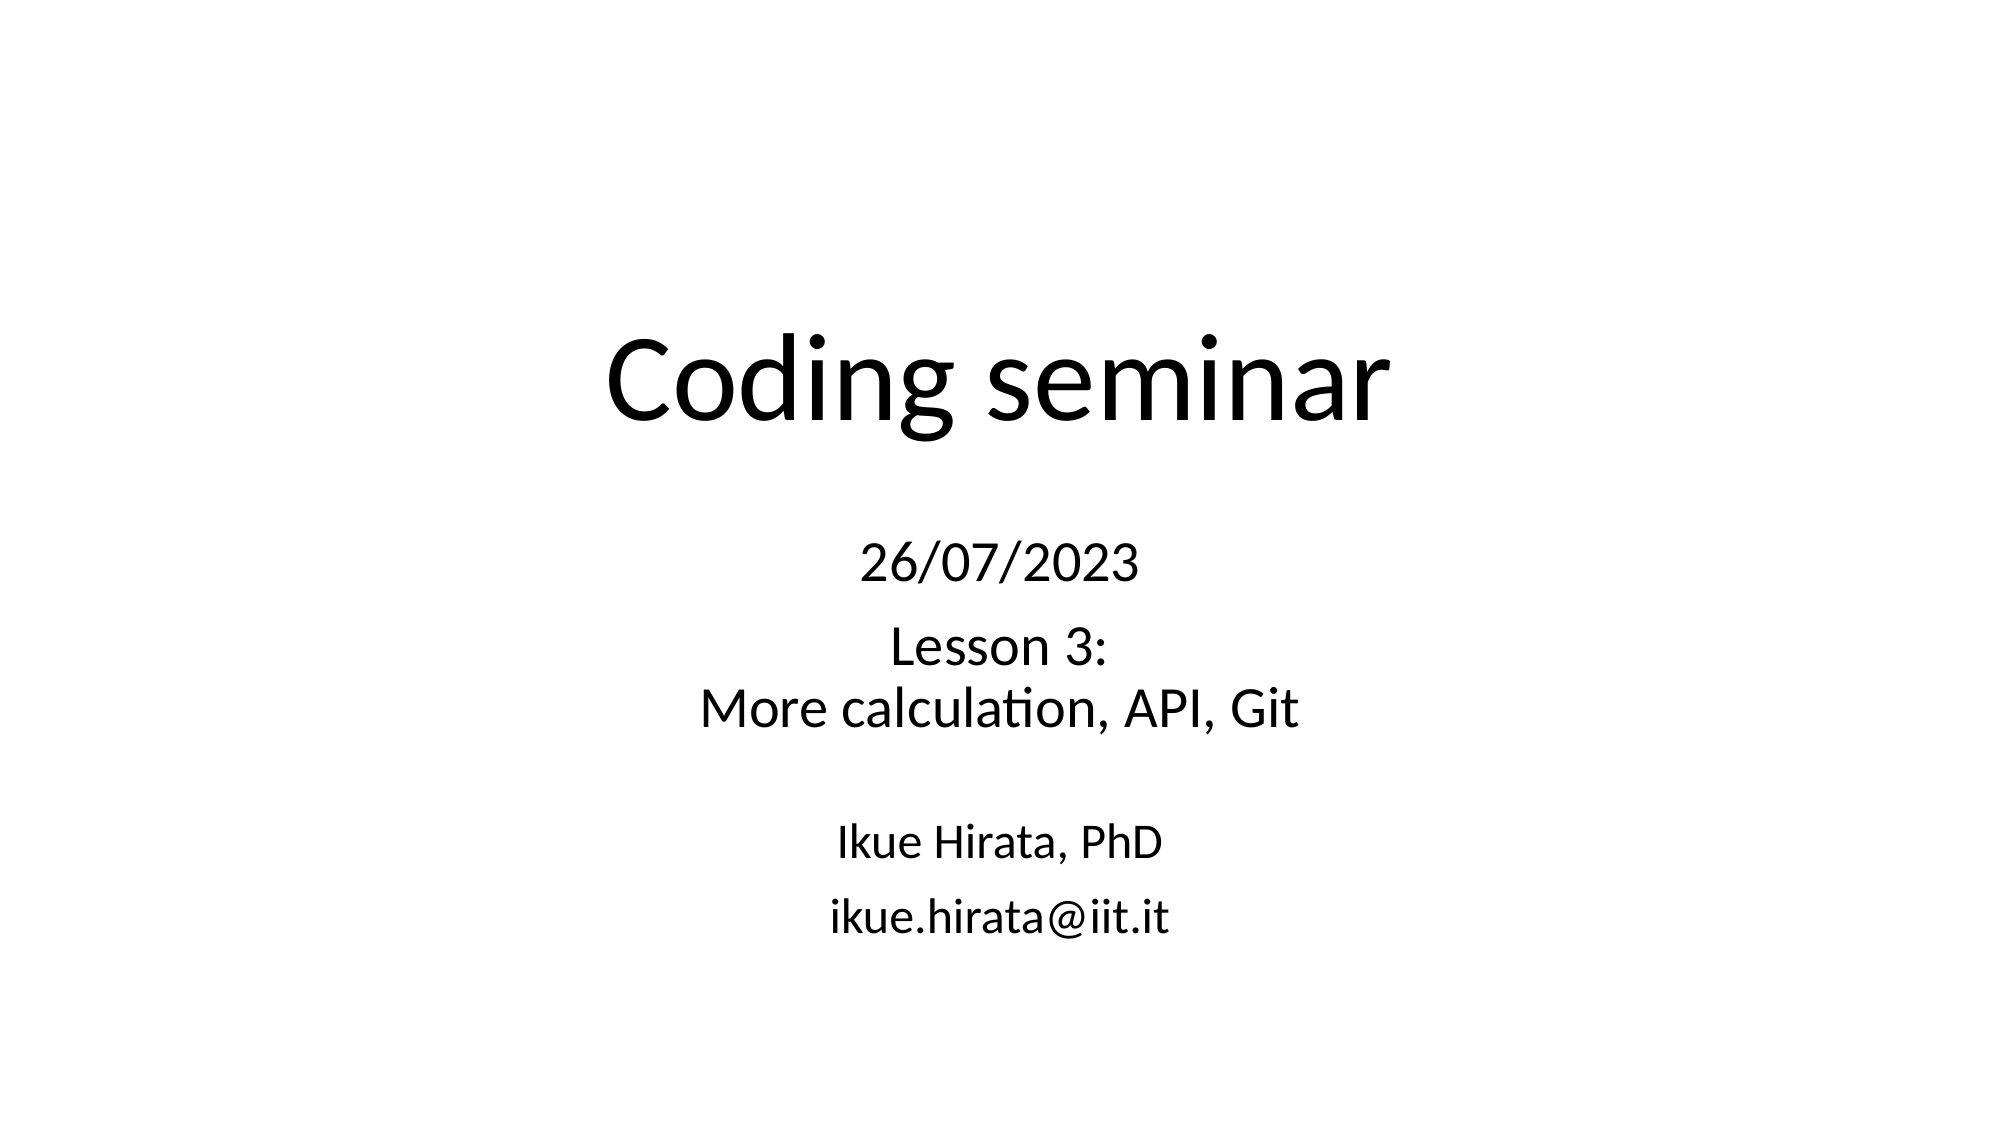

# Coding seminar
26/07/2023
Lesson 3:
More calculation, API, Git
Ikue Hirata, PhD
ikue.hirata@iit.it